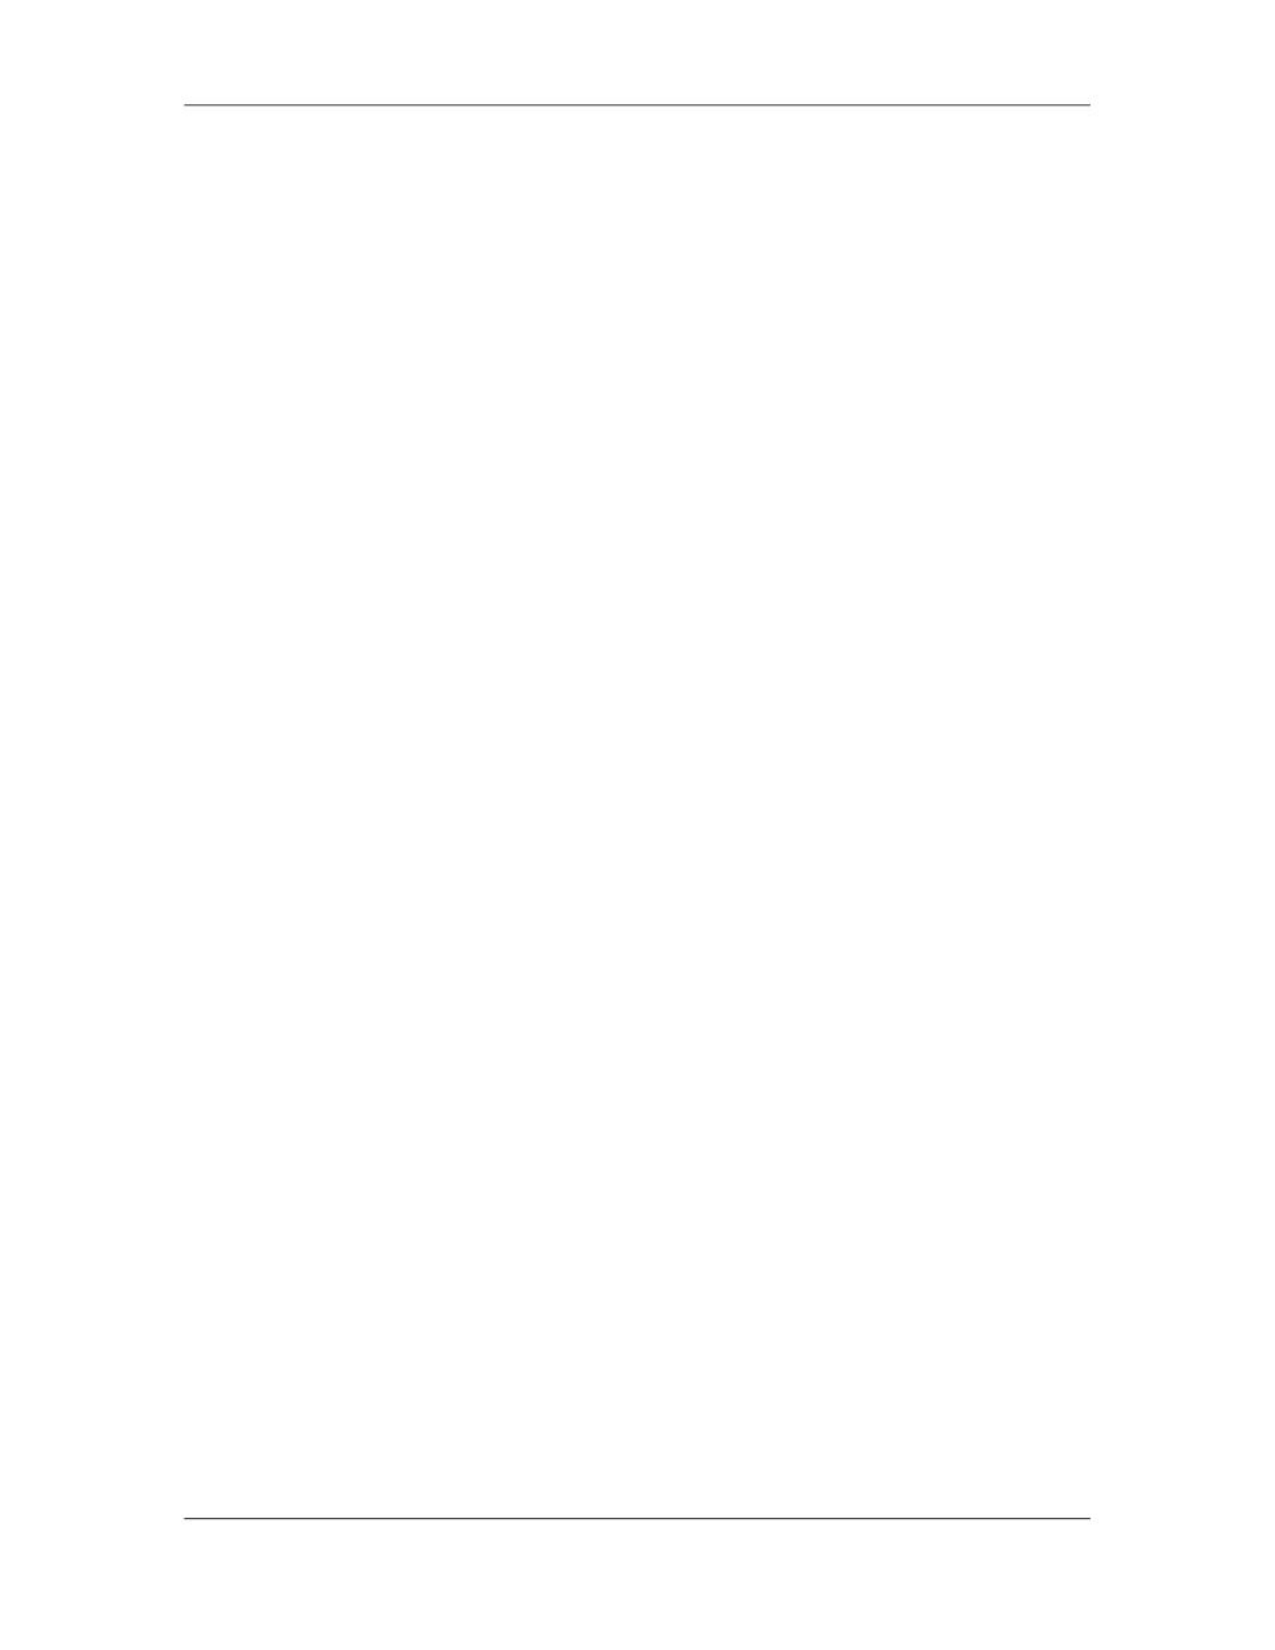

Software Project Management (CS615)

																																																																																																									Projectized organizations often have organizational units called departments, but

																																																																																																									these groups either report directly to the project manager or provide support
																																																																																																									services to the various projects.

																																																																															iii.															Matrix Structure

																																																																																																									Think of the functional structure. Imagine if you took someone from each of the

																																																																																																									major functions in the functional structure (the boxes along the bottom of the
																																																																																																									organization chart), e.g., people from sales, engineering, etc., and organized them

																																																																																																									into a separate group intended to produce and sell one certain kind of product or
																																																																																																									service.

																																																																																																									Members of this group stay together until that product is produced or they

																																																																																																									continue to sell and service it. This overall structure (made up of a functional
																																																																																																									structure that also has groups assigned to products) is a matrix structure.

																																																																																																									This structure is useful because it focuses highly skilled people from across the

																																																																																																									organization to work on a complex product or service.

																																																																																																									It can be difficult, though, because each person essentially reports to two
																																																																																																									supervisors: the supervisor of the functional area (e.g., engineering) and the

																																																																																																									product manager, as well.

																																																																																																									When the organization needs constant coordination of its functional activities,
																																																																																																									then lateral relations do not provide sufficient integration. Consider the matrix

																																																																																																									structure.

																																																																																																									To adopt the matrix structure effectively, the organization should modify many
																																																																																																									traditional management practices.

																																																																																																									Matrix organizations are a blend of functional and projectized characteristics.

																																																																																																									Weak matrices maintain many of the characteristics of a functional organization,

																																																																																																									and the project manager role is more that of a coordinator or expediter than that of
																																																																																																									a manager.

																																																																																																									In similar fashion, strong matrices have many of the characteristics of the

																																																																																																									projectized organization—full-time project managers with considerable authority
																																																																																																									and full-time project administrative staff.

																																																																																						                                                                                                                                 199

																																																																																																																																																																																						© Copyright Virtual University of Pakistan